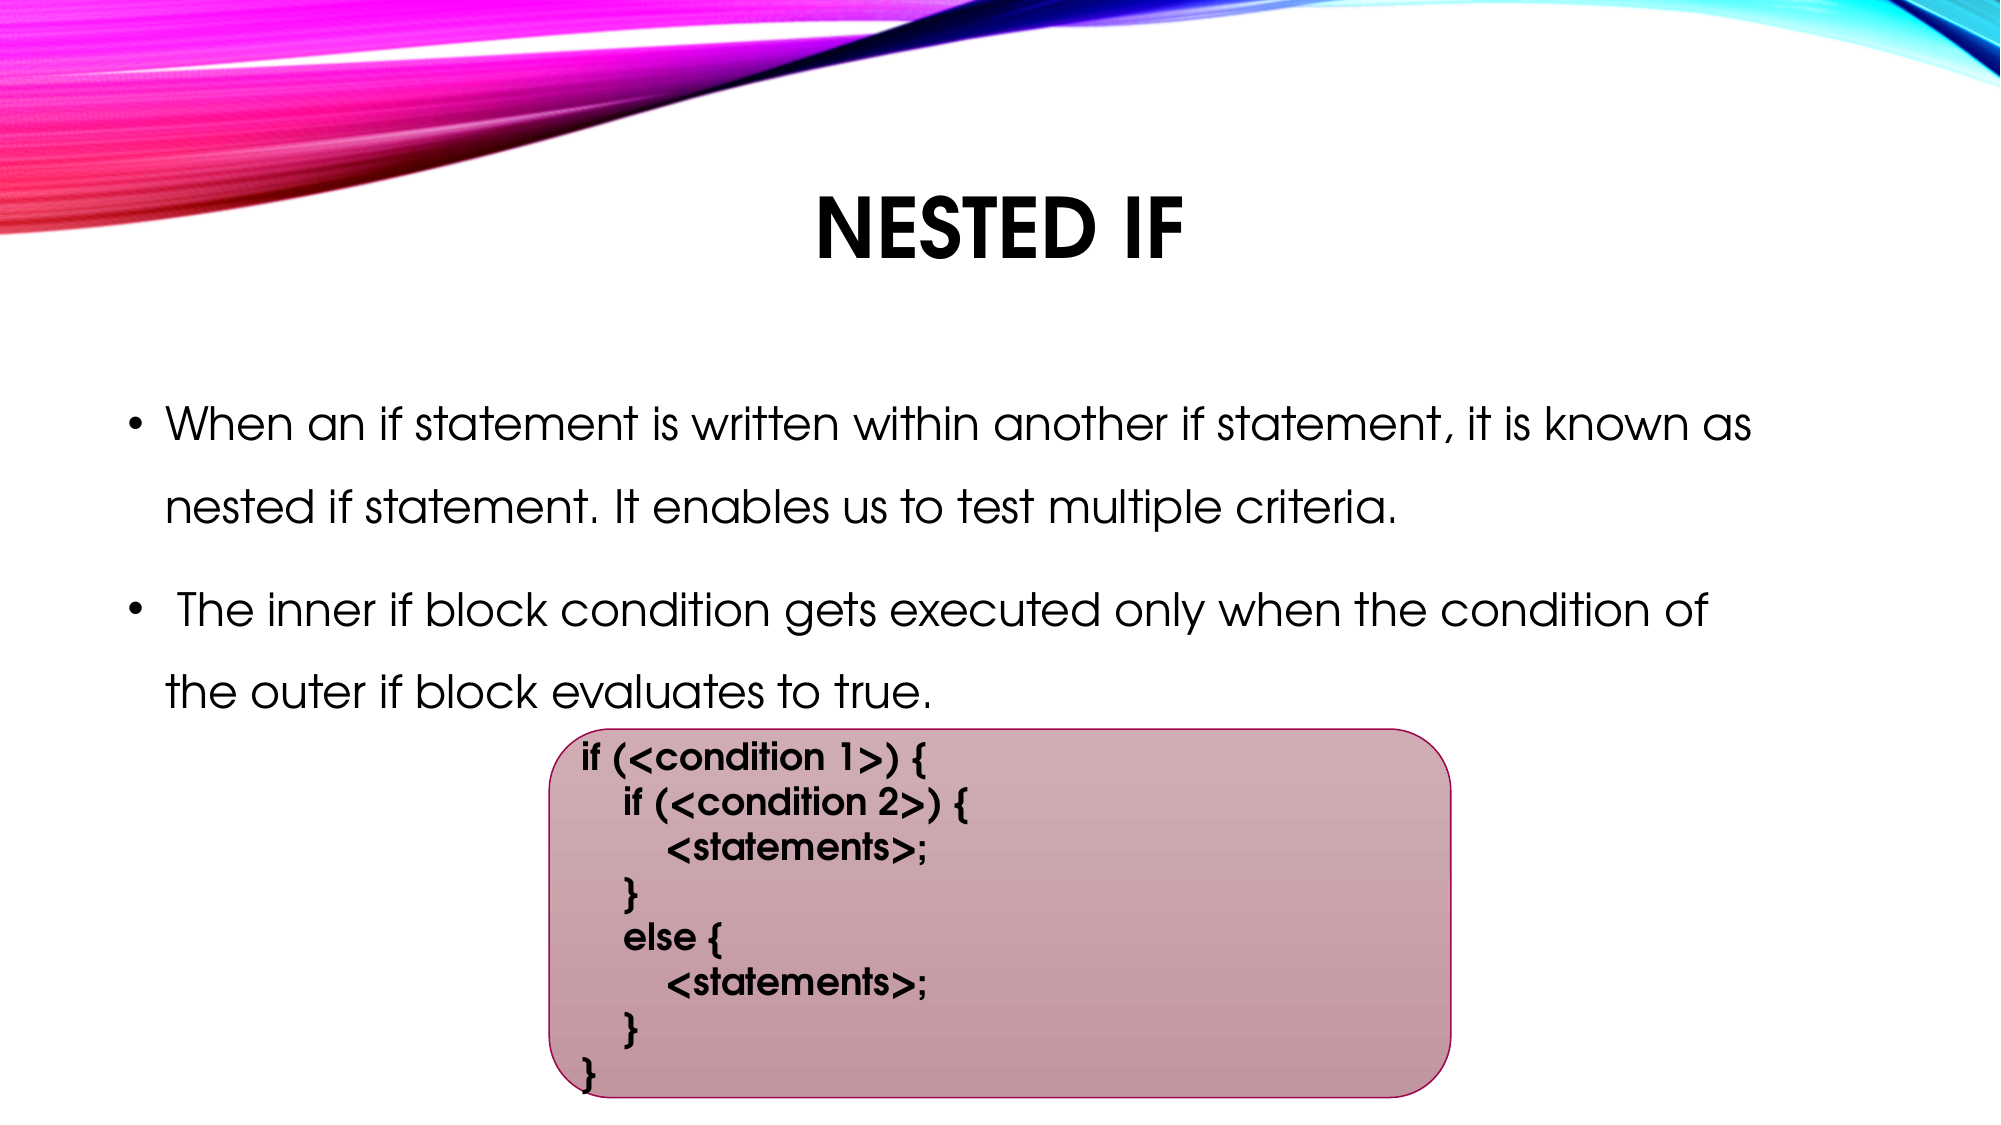

# NESTED IF
When an if statement is written within another if statement, it is known as nested if statement. It enables us to test multiple criteria.
 The inner if block condition gets executed only when the condition of the outer if block evaluates to true.

if (<condition 1>) {
    if (<condition 2>) {
        <statements>;
    }
    else {
        <statements>;
    }
}